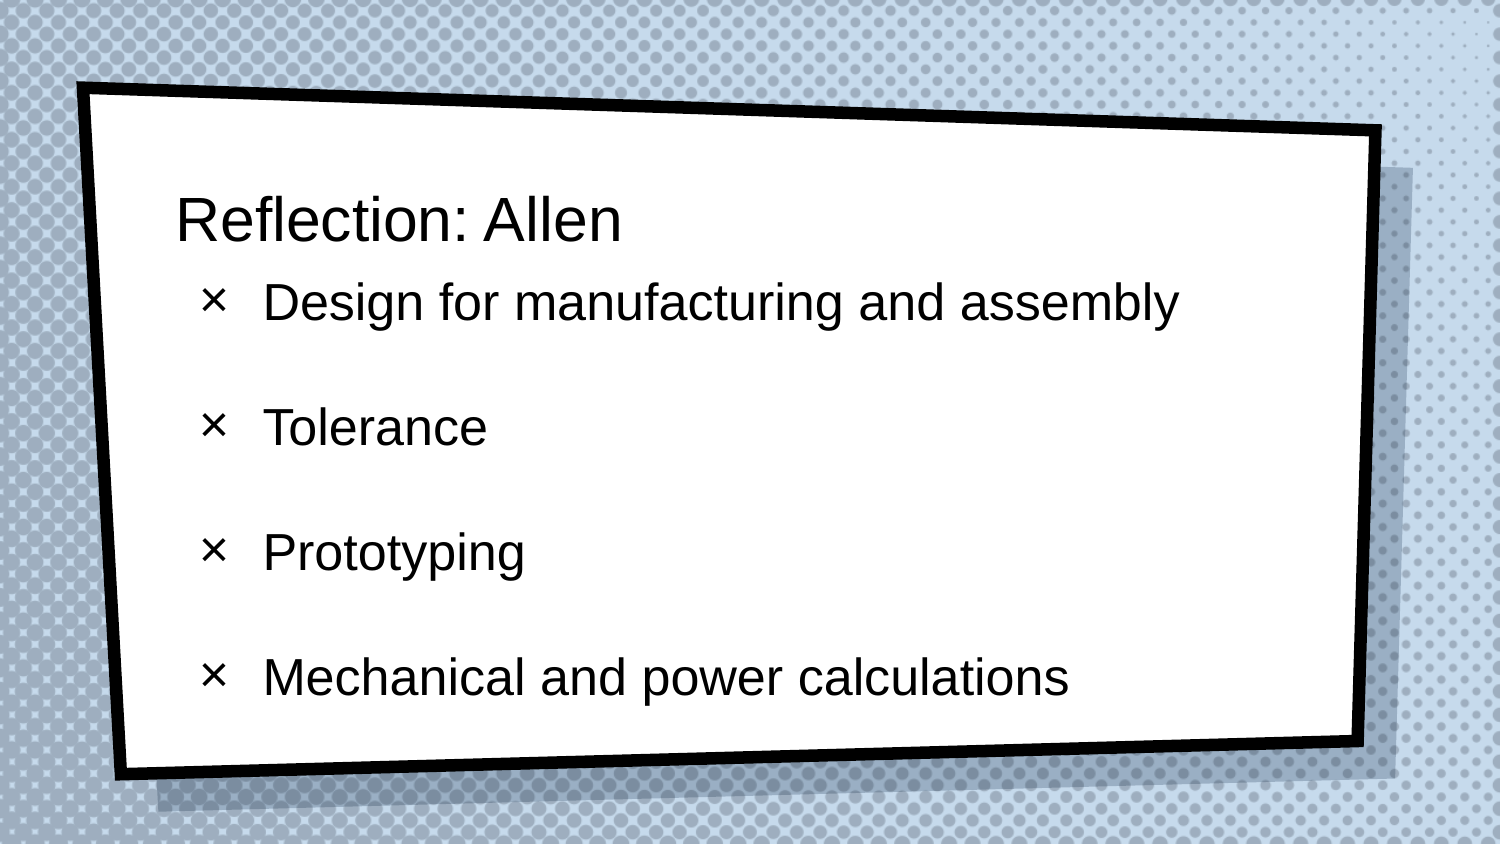

# Reflection: Allen
Design for manufacturing and assembly
Tolerance
Prototyping
Mechanical and power calculations